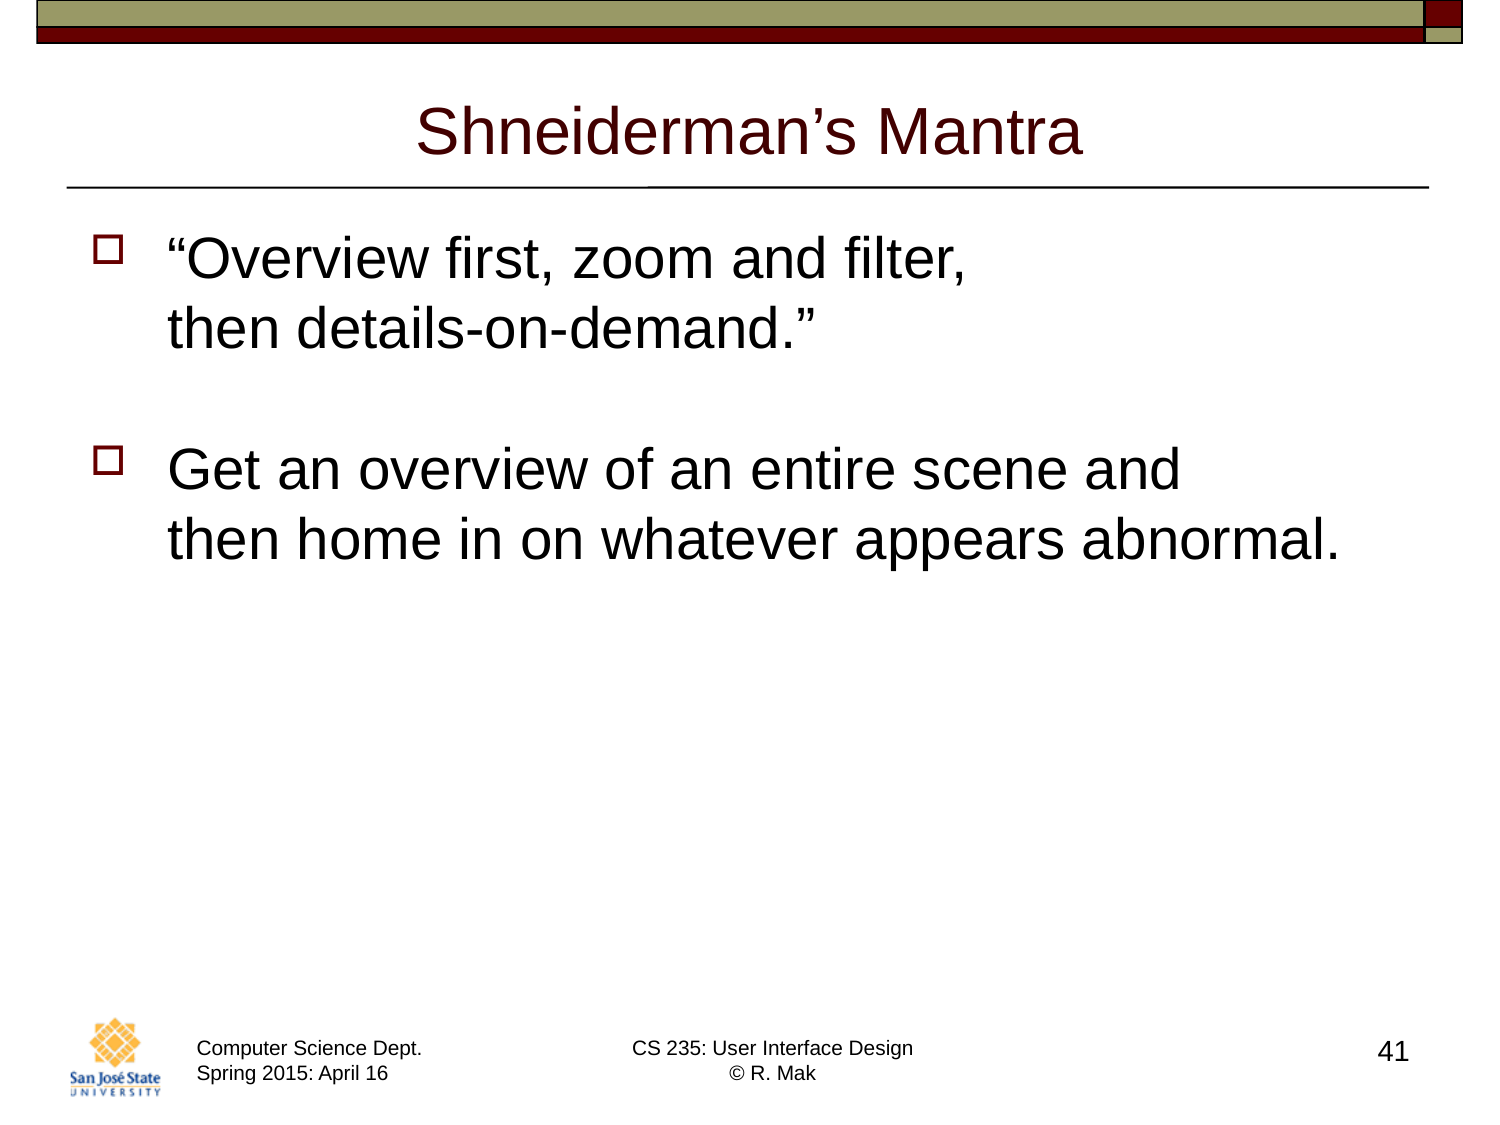

# Shneiderman’s Mantra
“Overview first, zoom and filter,
then details-on-demand.”

Get an overview of an entire scene and
then home in on whatever appears abnormal.
41